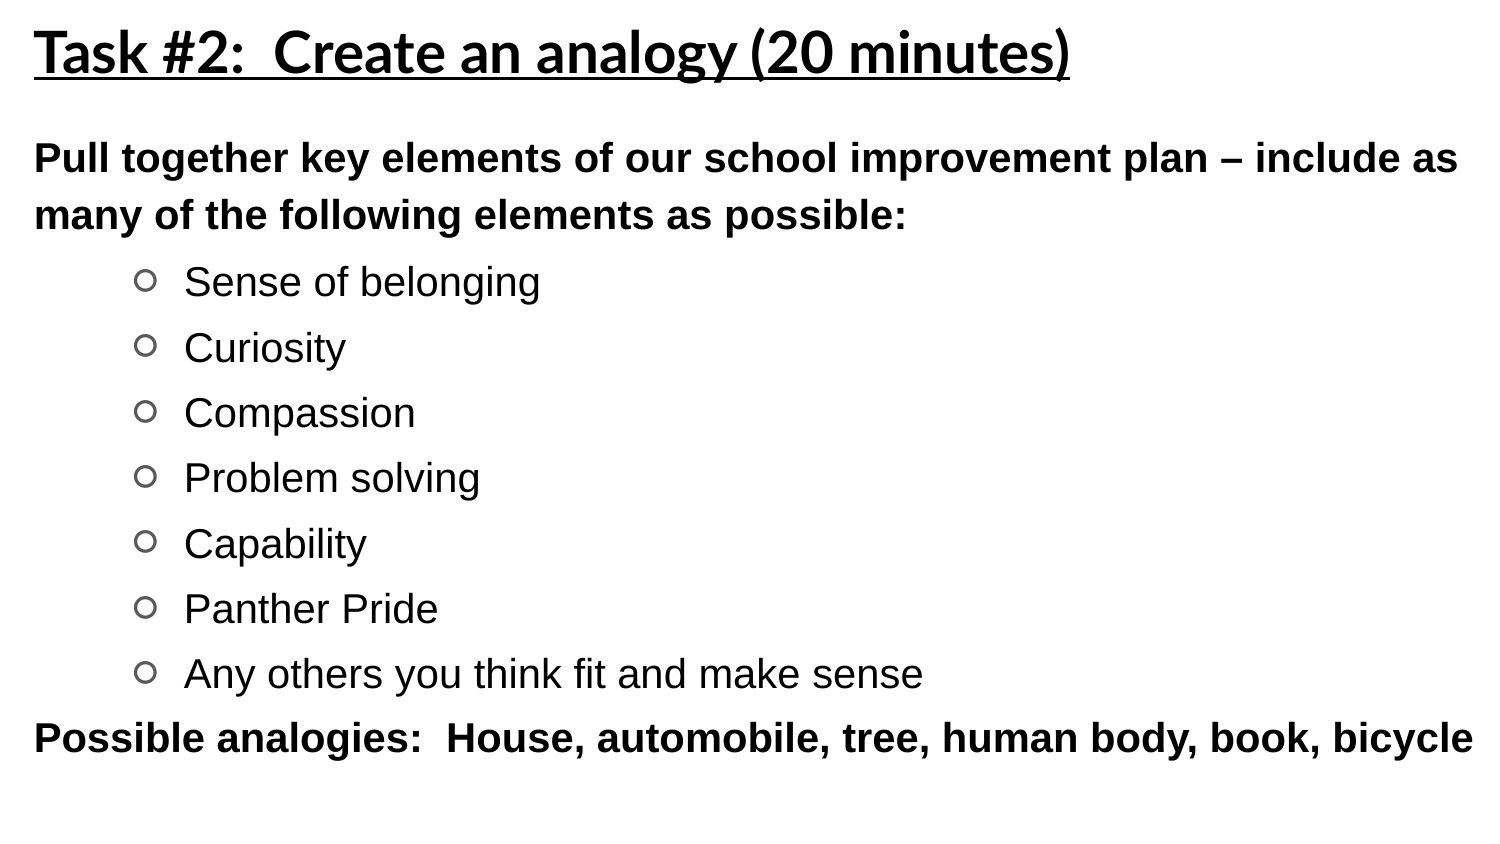

# Task #2:  Create an analogy (20 minutes)
Pull together key elements of our school improvement plan – include as many of the following elements as possible:
Sense of belonging
Curiosity
Compassion
Problem solving
Capability
Panther Pride
Any others you think fit and make sense

Possible analogies:  House, automobile, tree, human body, book, bicycle